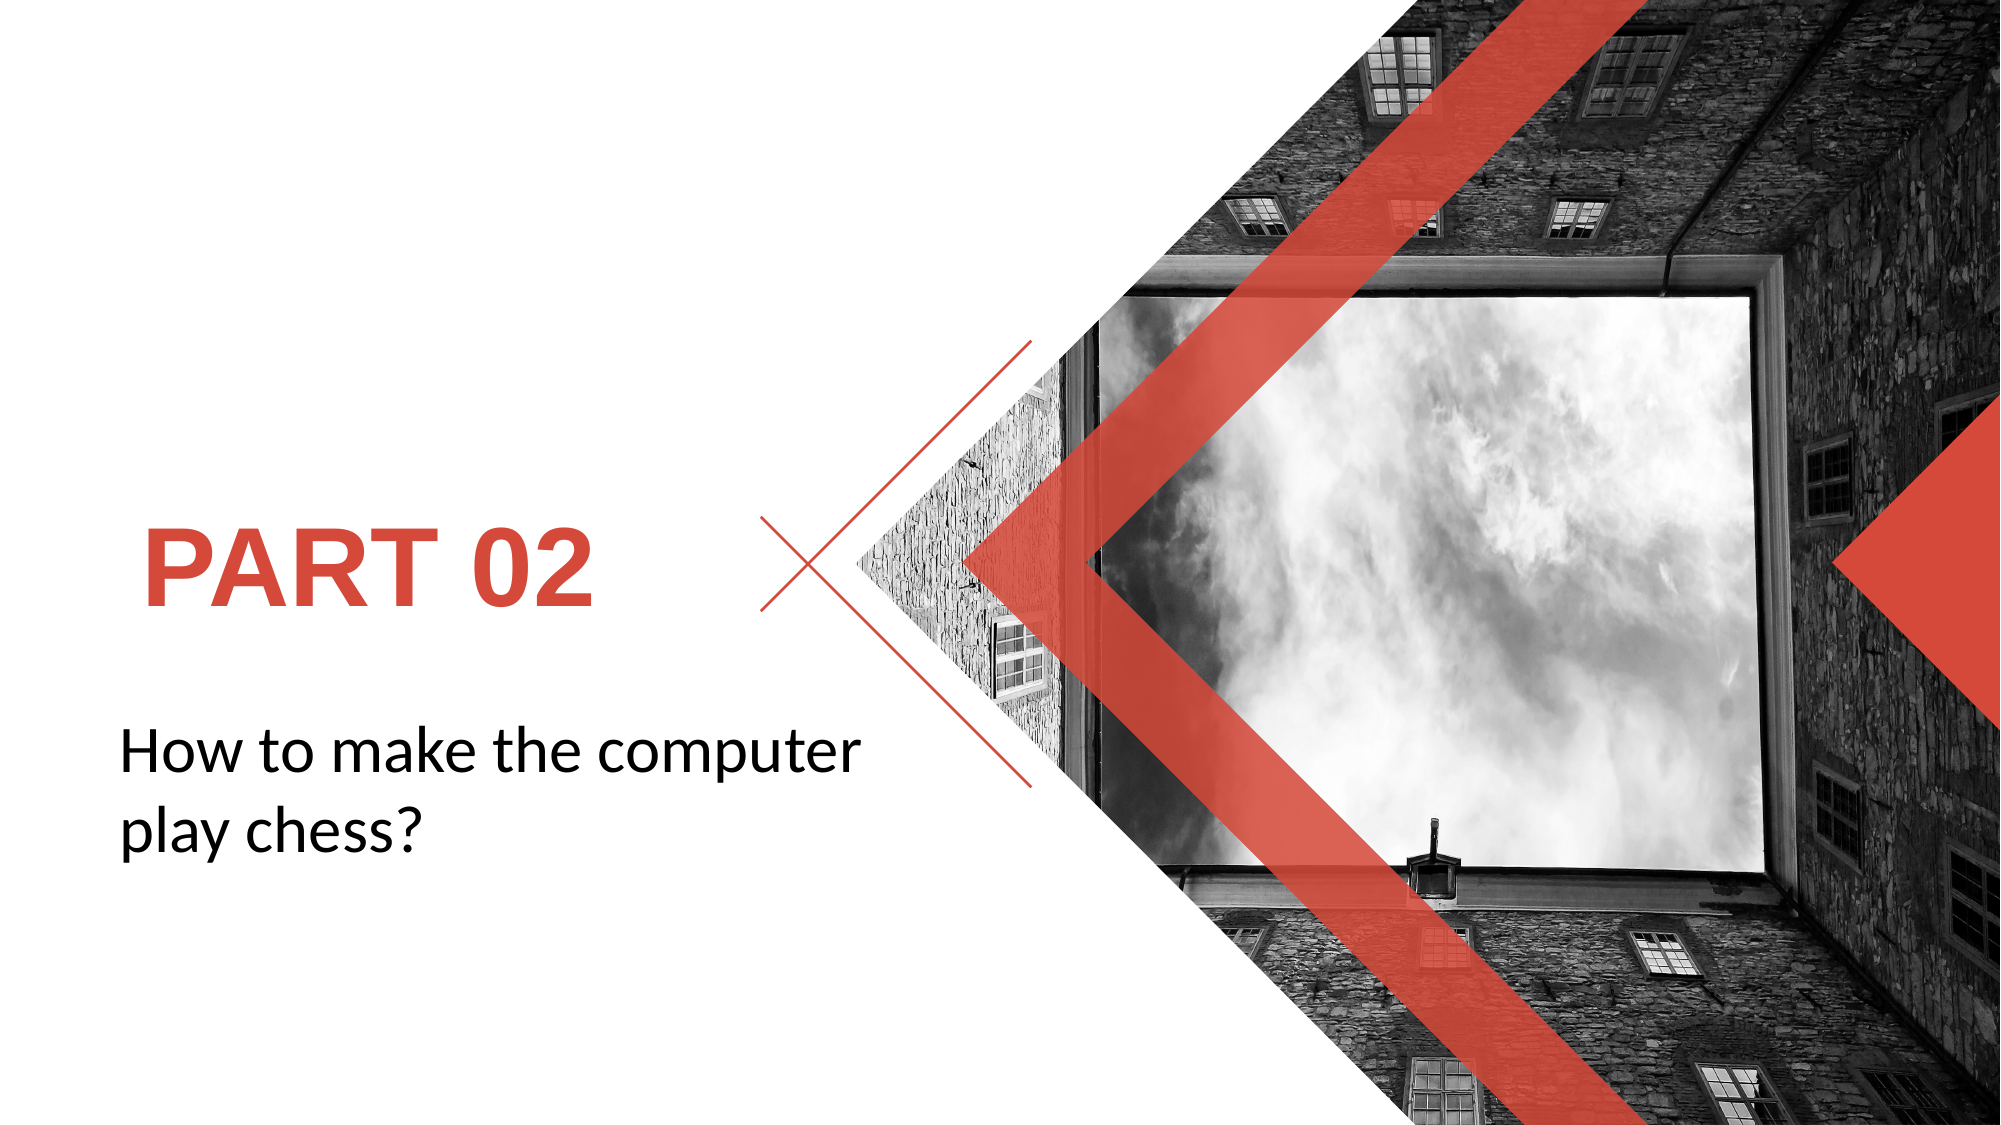

PART 02
How to make the computer play chess?